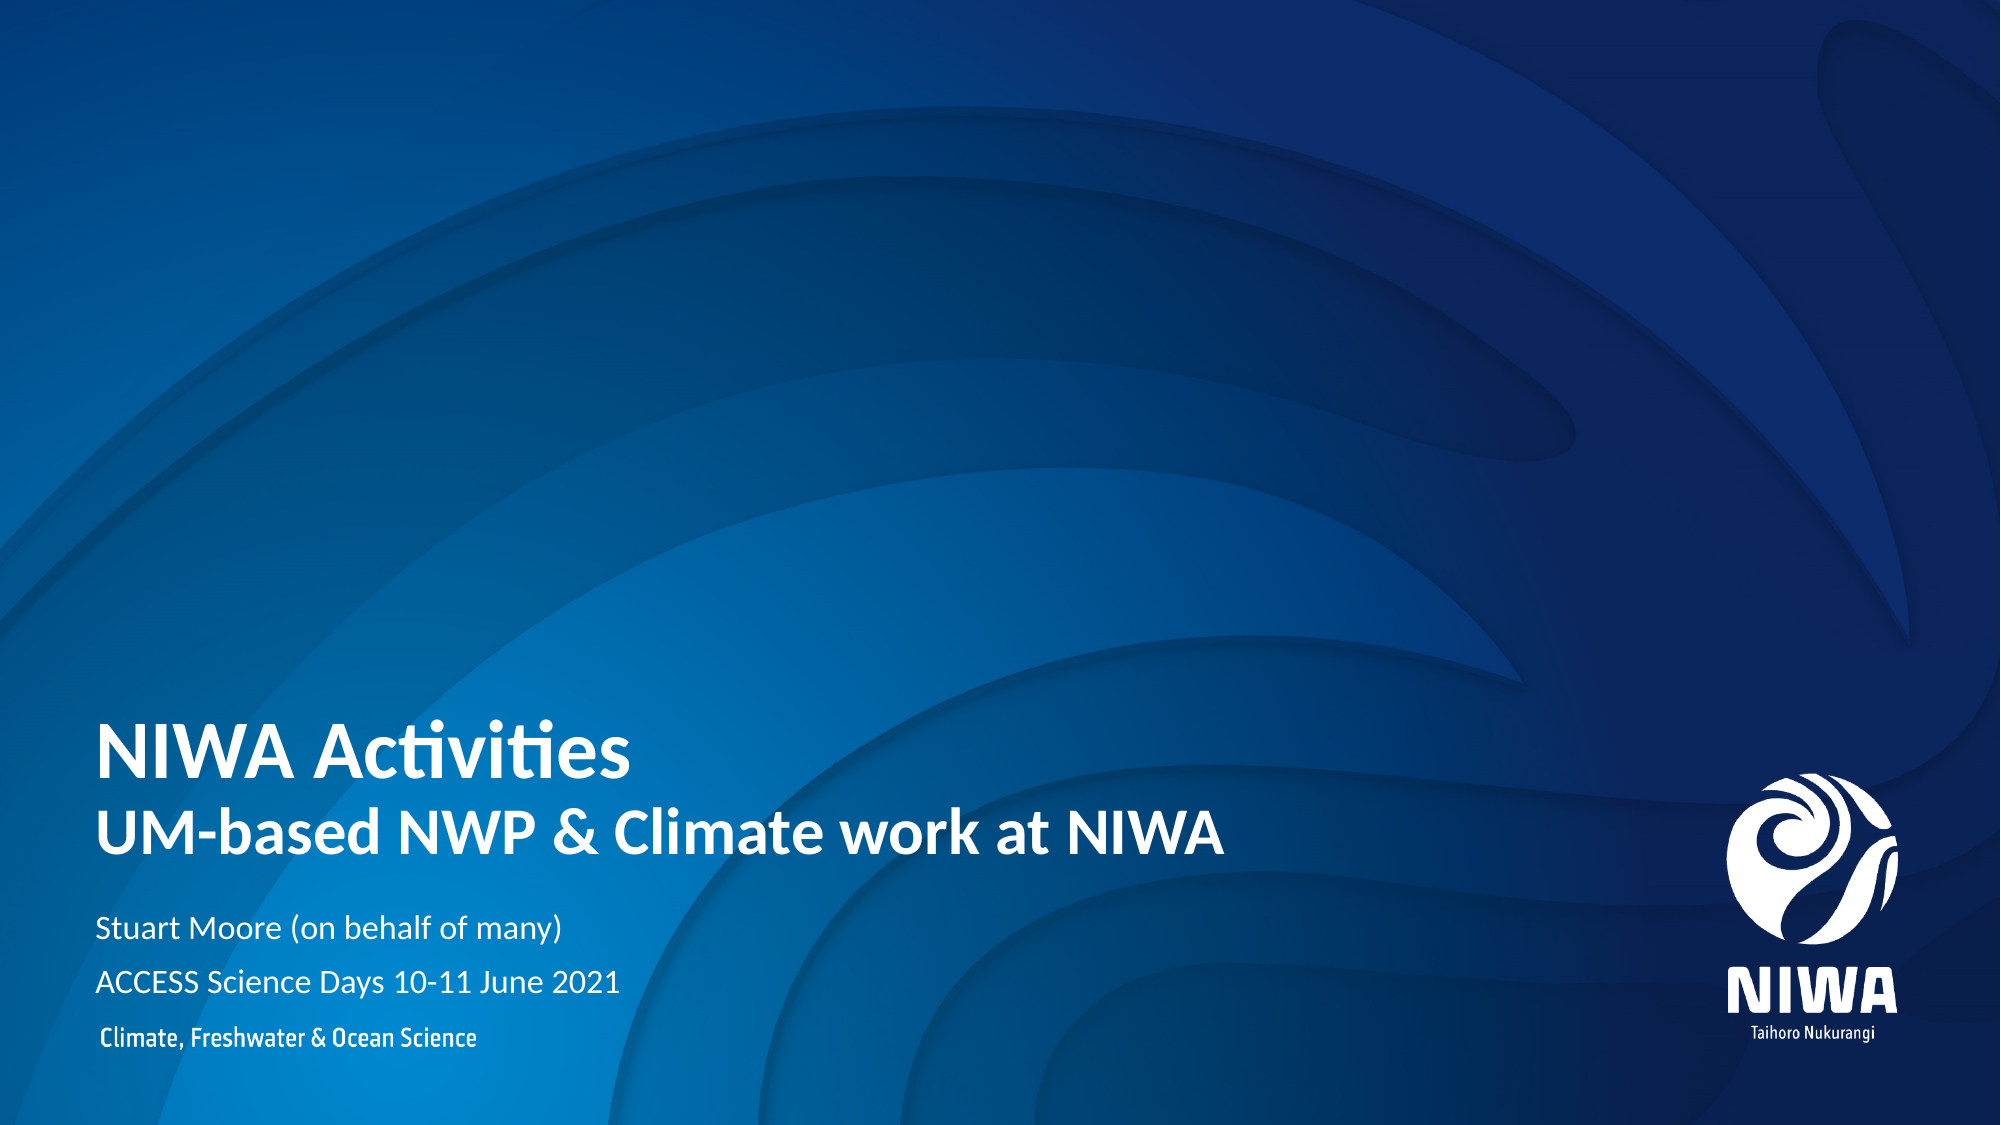

# NIWA Activities UM-based NWP & Climate work at NIWA

Stuart Moore (on behalf of many)
ACCESS Science Days 10-11 June 2021